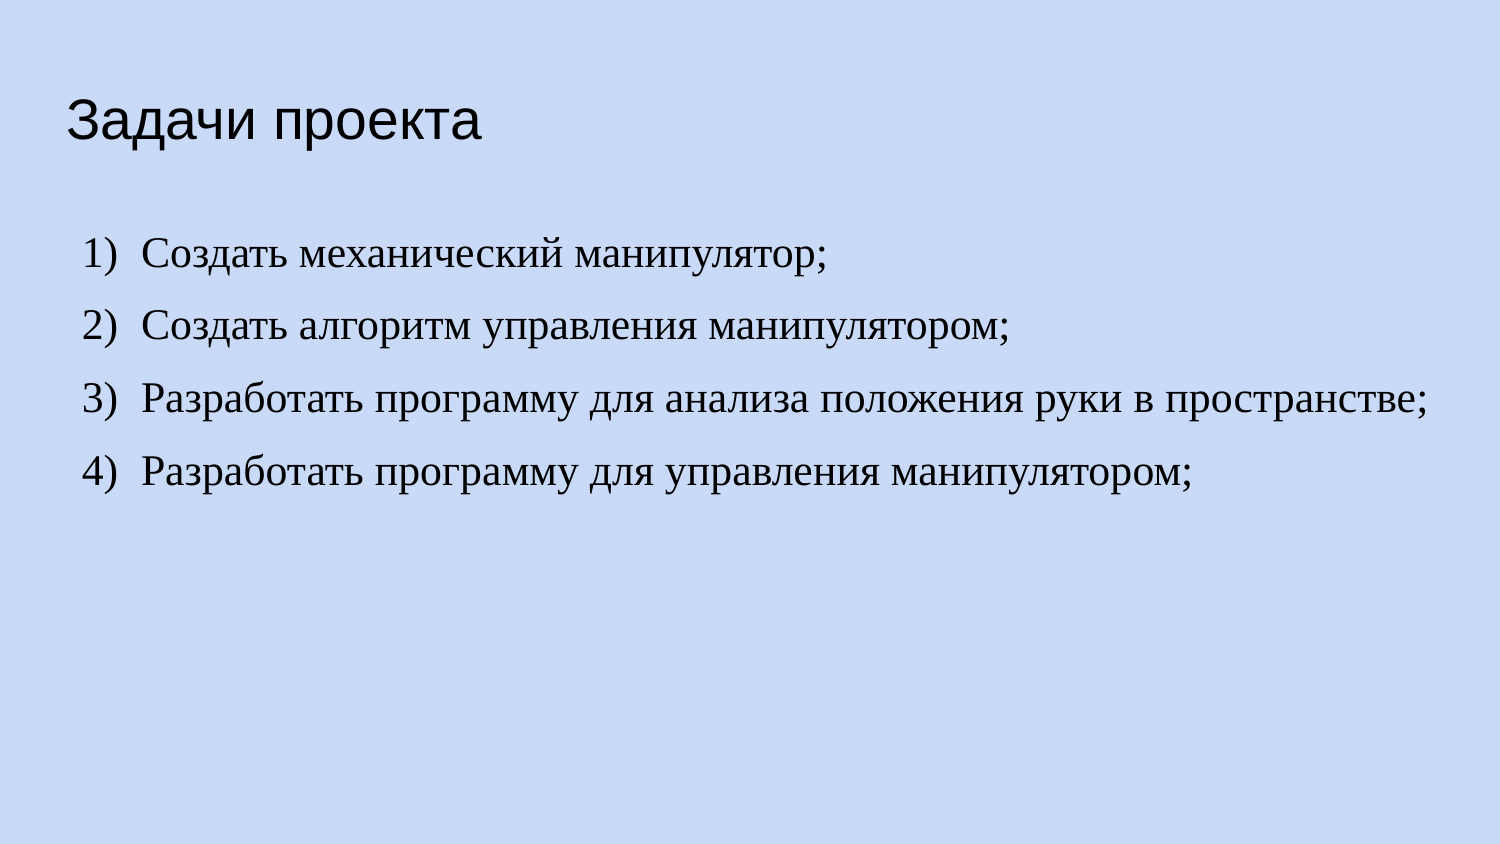

# Задачи проекта
Создать механический манипулятор;
Создать алгоритм управления манипулятором;
Разработать программу для анализа положения руки в пространстве;
Разработать программу для управления манипулятором;